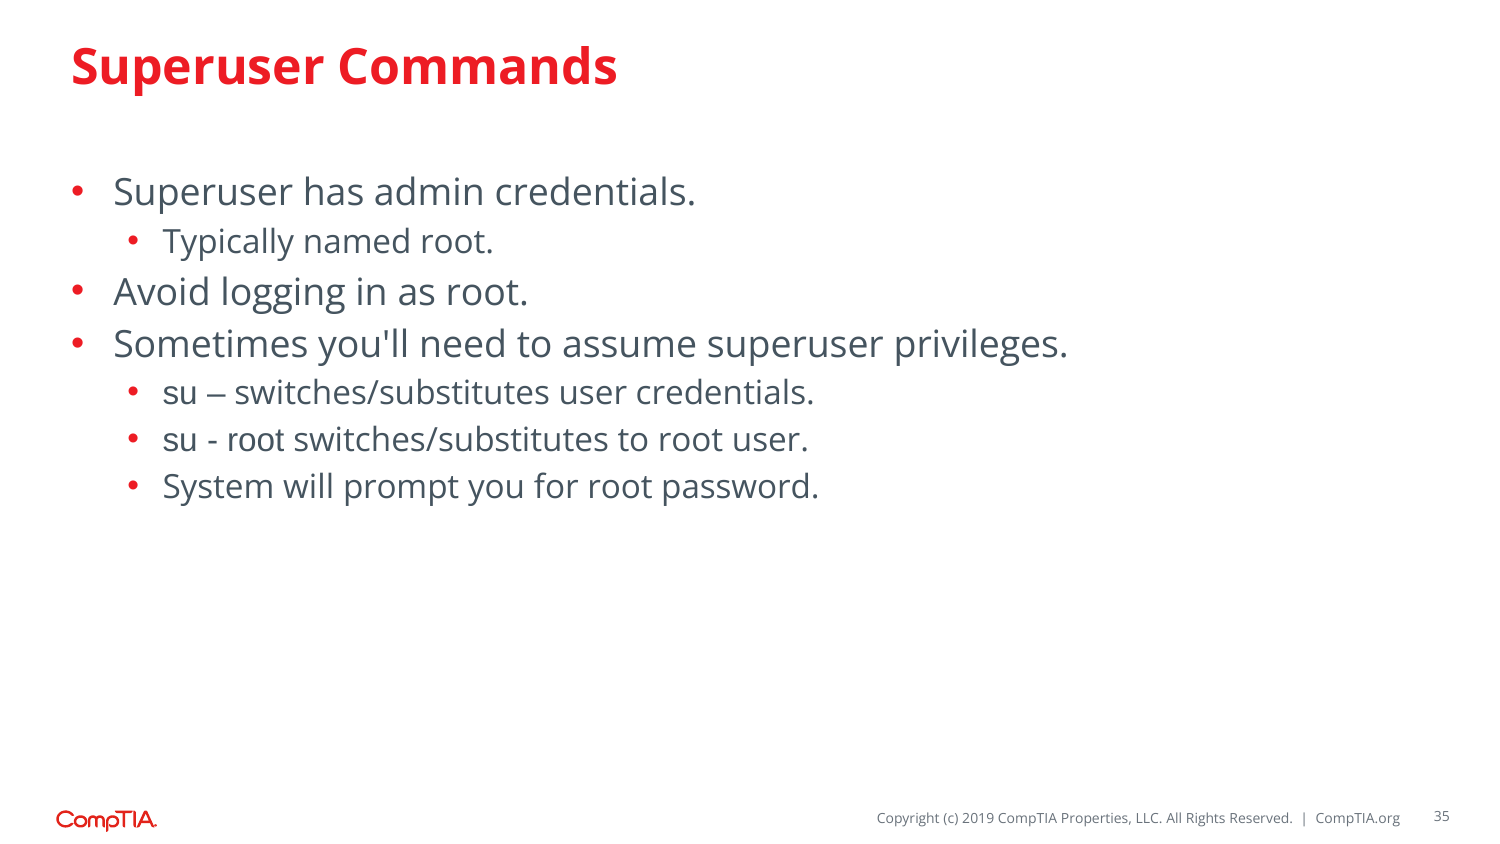

# Superuser Commands
Superuser has admin credentials.
Typically named root.
Avoid logging in as root.
Sometimes you'll need to assume superuser privileges.
su – switches/substitutes user credentials.
su - root switches/substitutes to root user.
System will prompt you for root password.
35